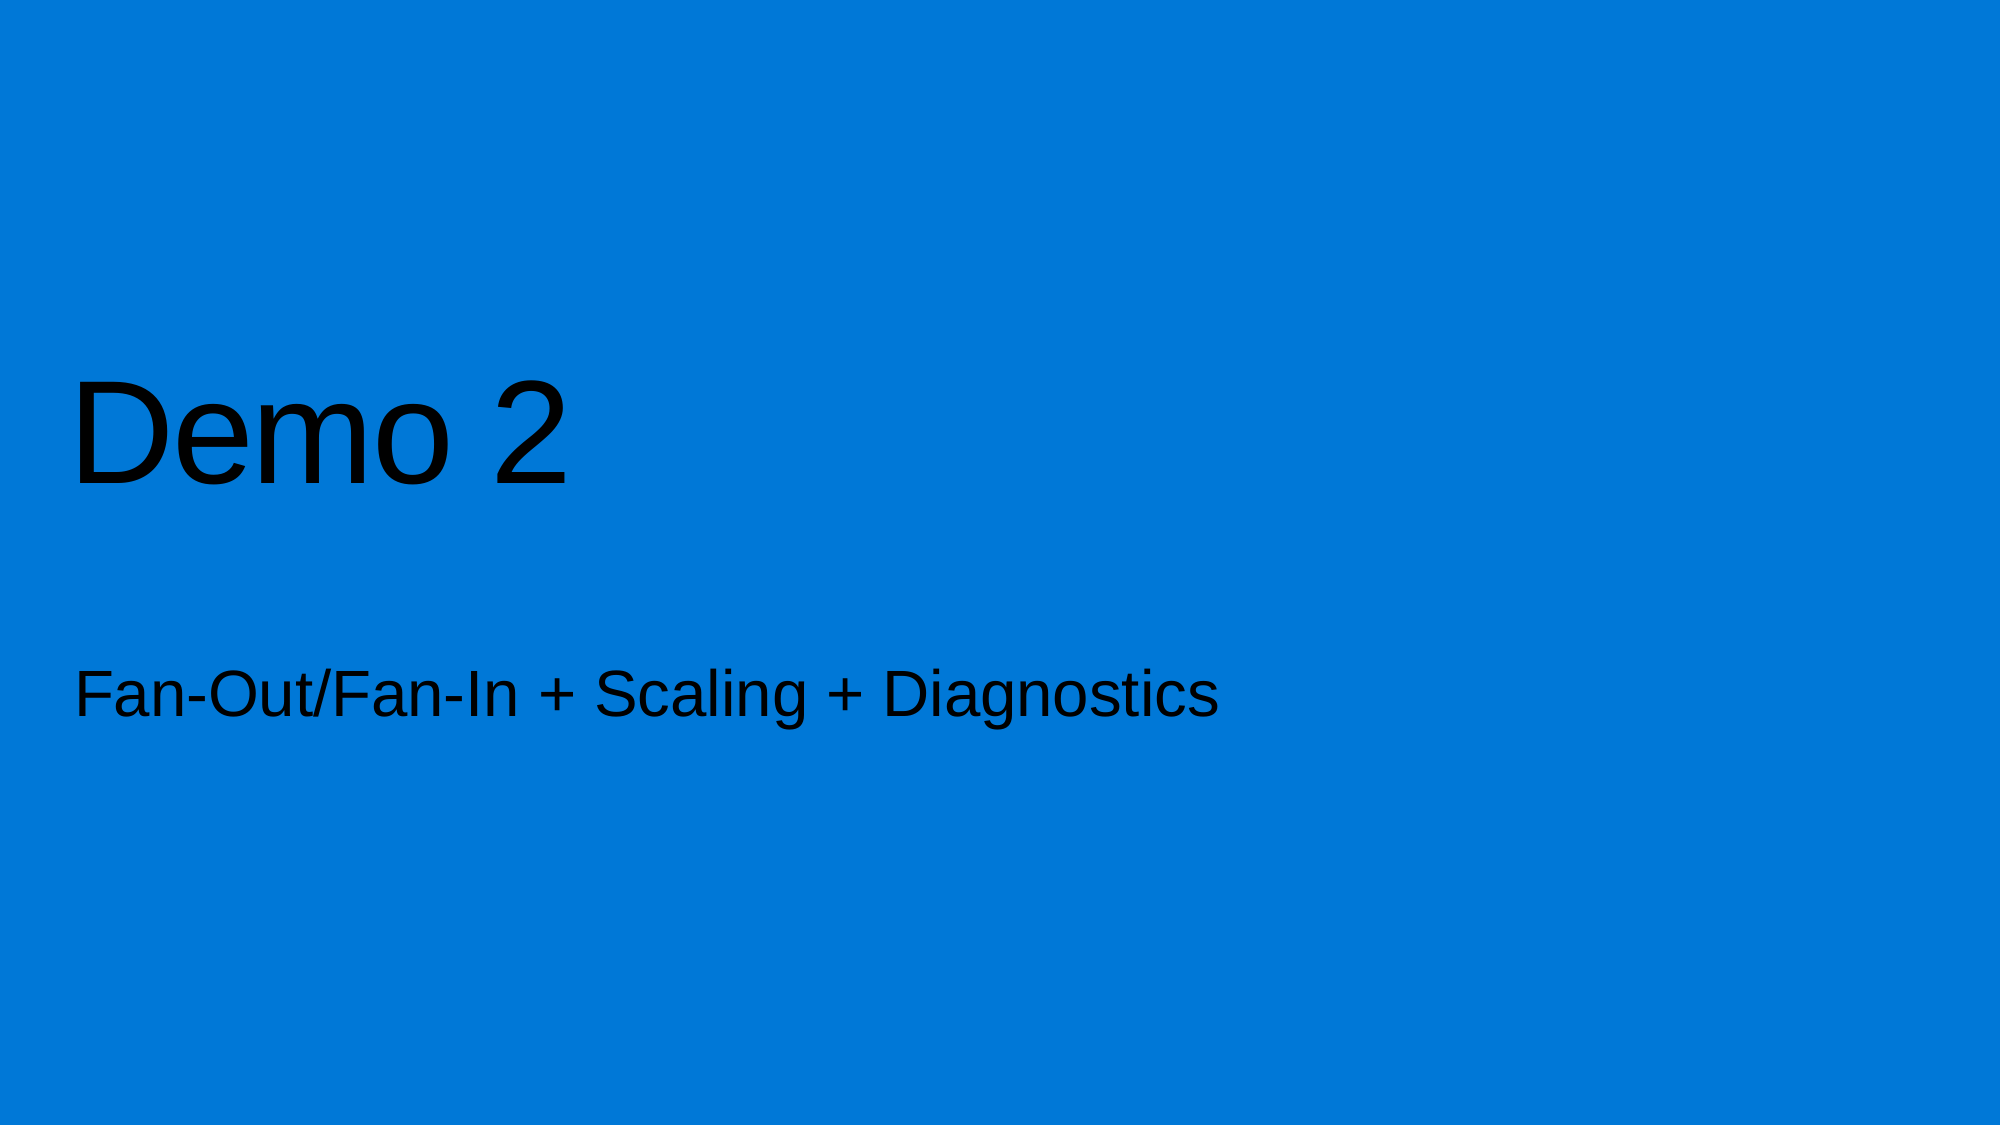

# Demo 2
Fan-Out/Fan-In + Scaling + Diagnostics